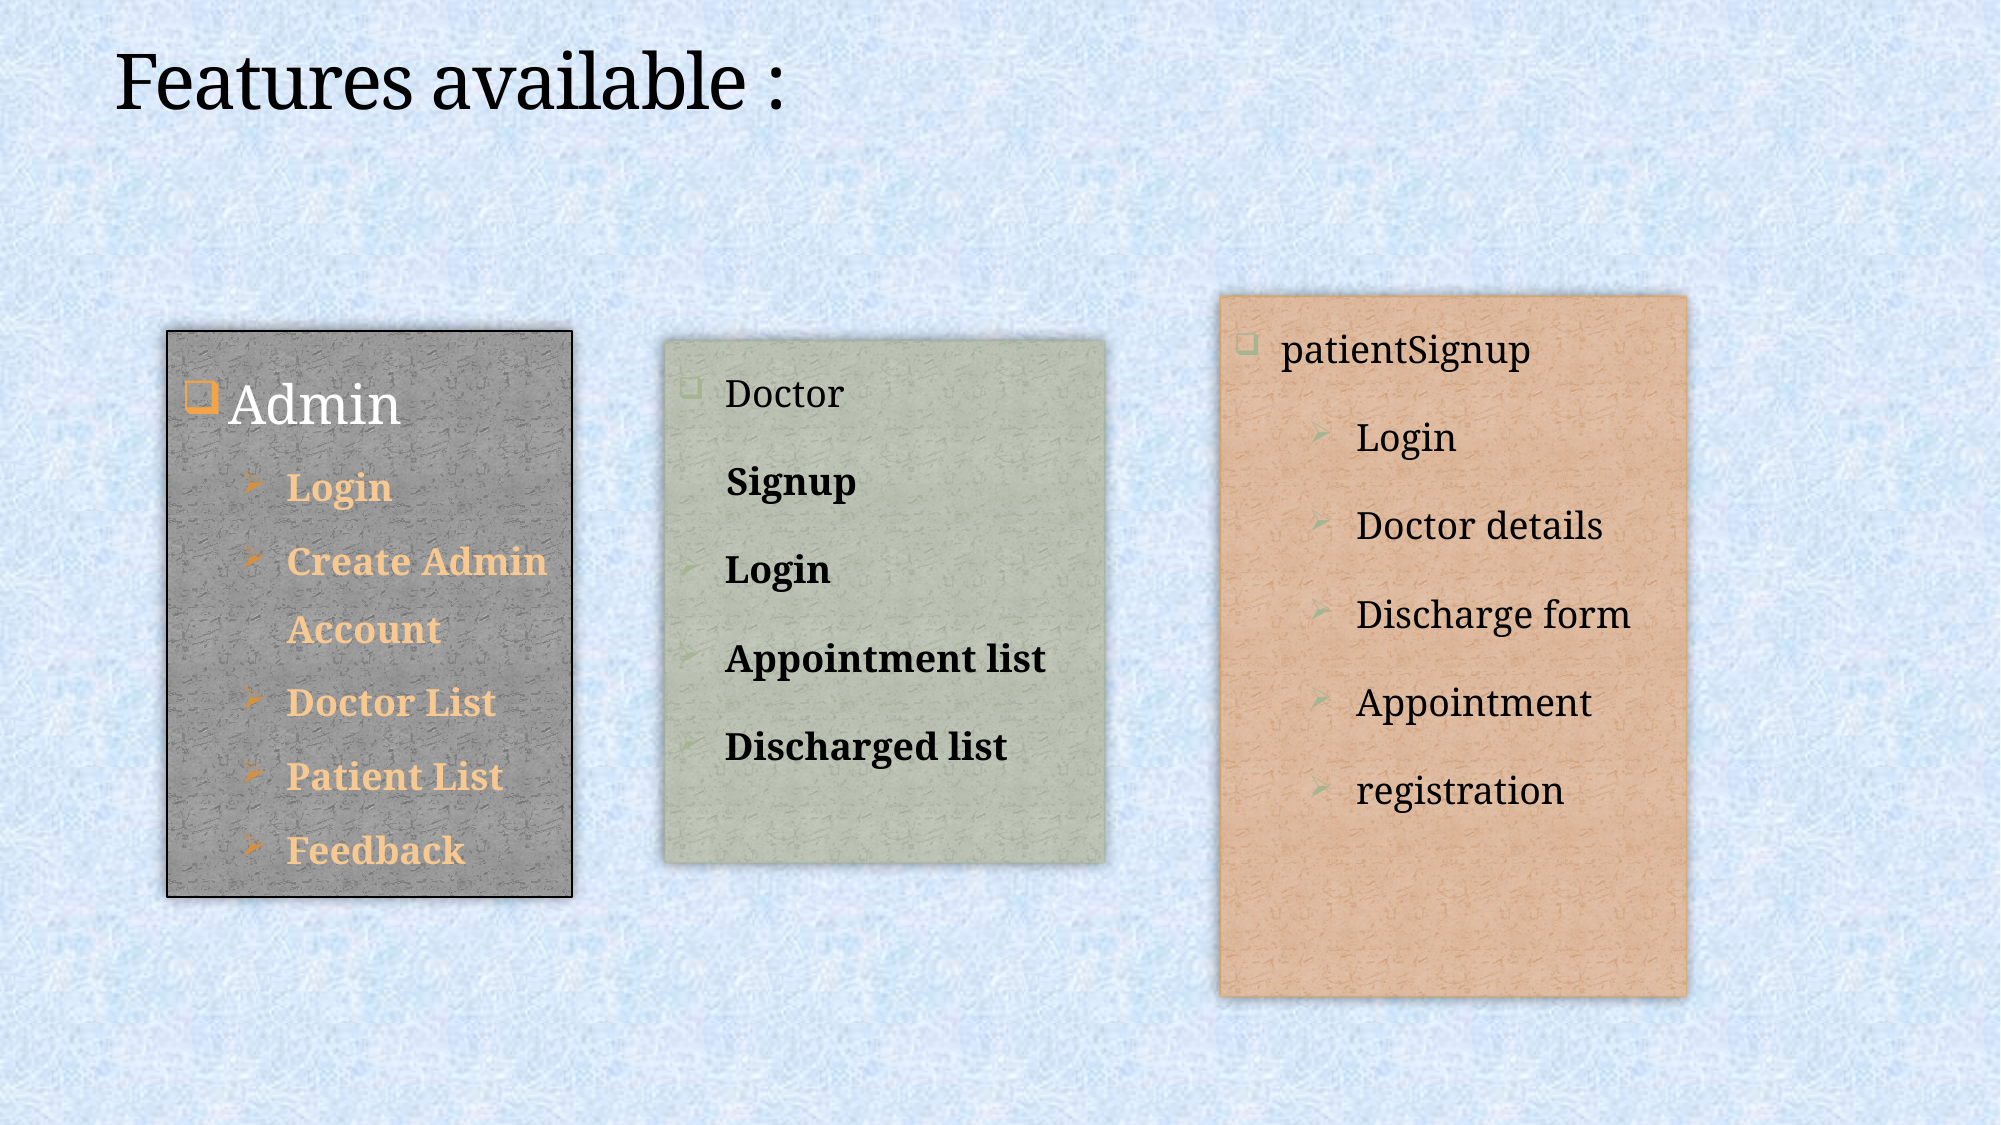

# Features available :
patientSignup
Login
Doctor details
Discharge form
Appointment
registration

Admin
Login
Create Admin Account
Doctor List
Patient List
Feedback

Doctor
     Signup
Login
Appointment list
Discharged list